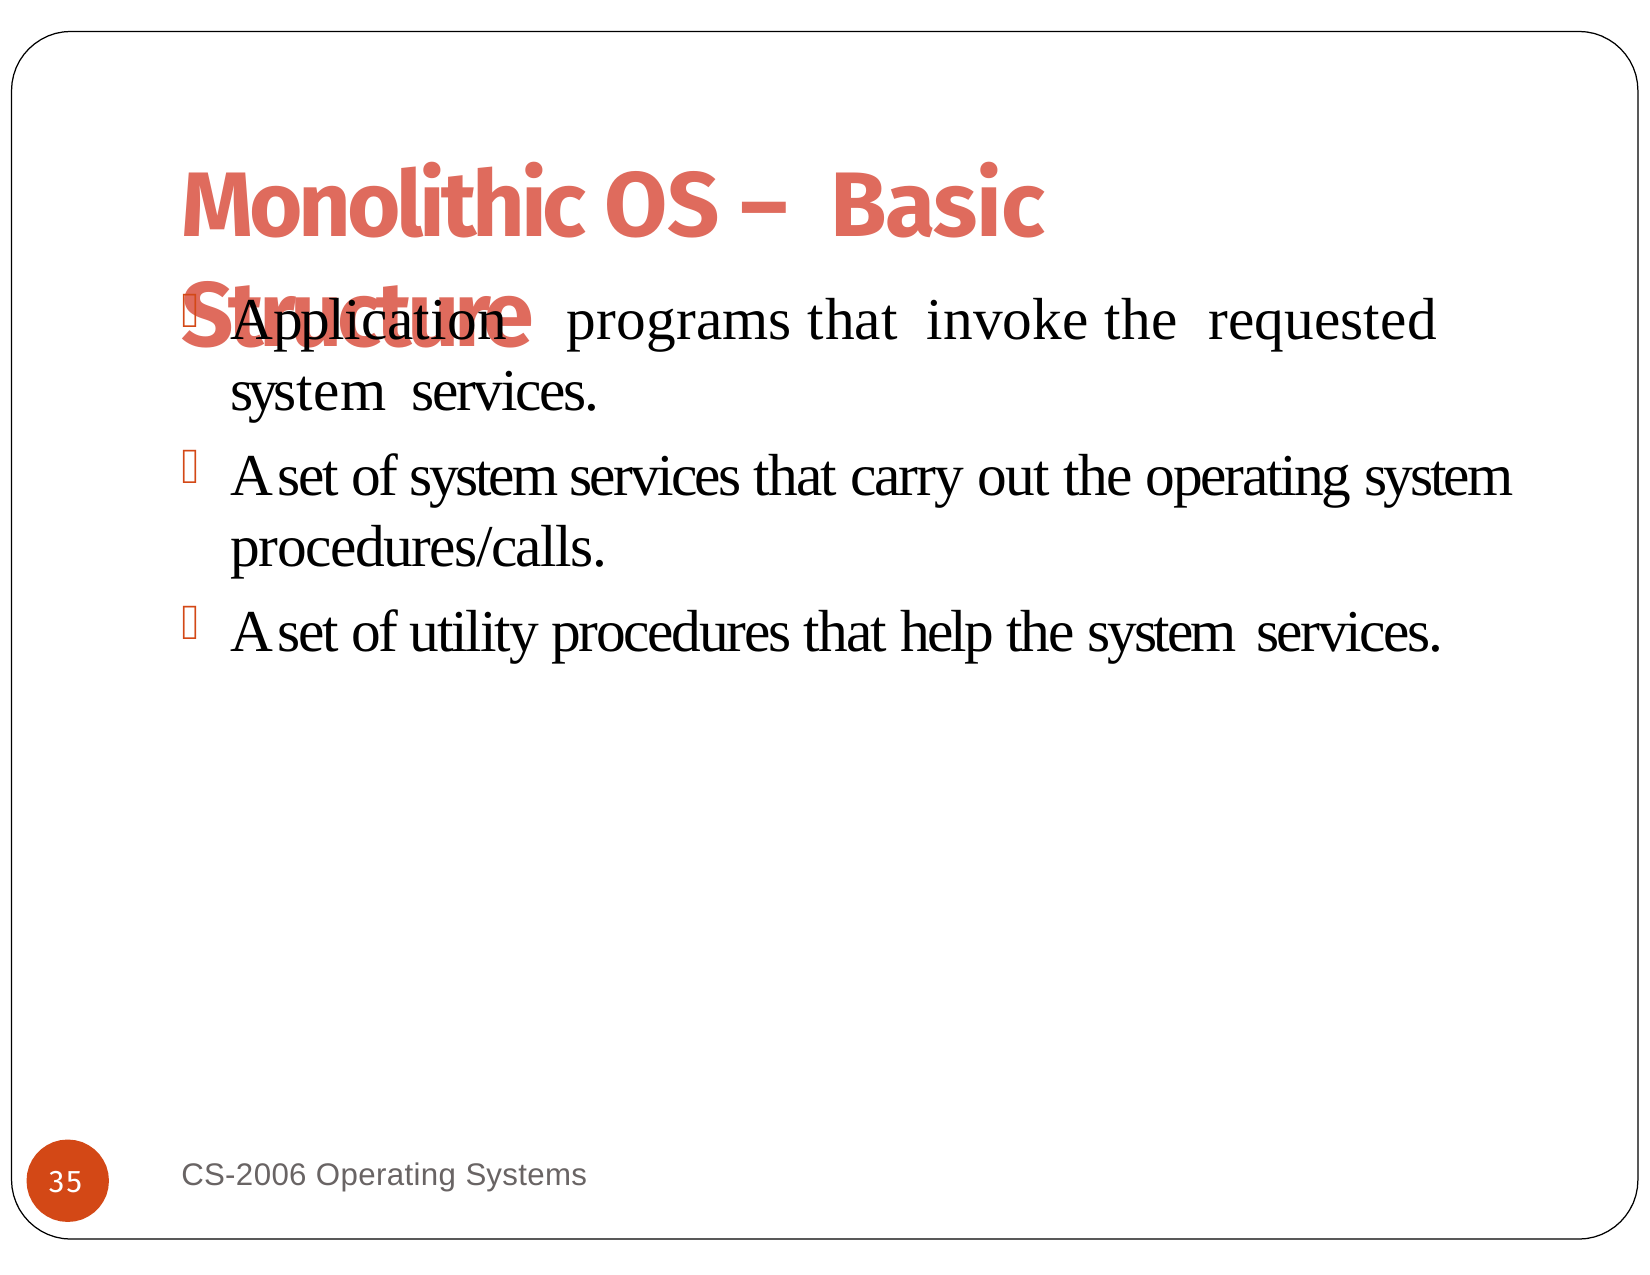

# Monolithic OS – Basic Structure
Application	programs	that	invoke	the	requested	system  services.
A set of system services that carry out the operating system  procedures/calls.
A set of utility procedures that help the system services.

CS-2006 Operating Systems
35